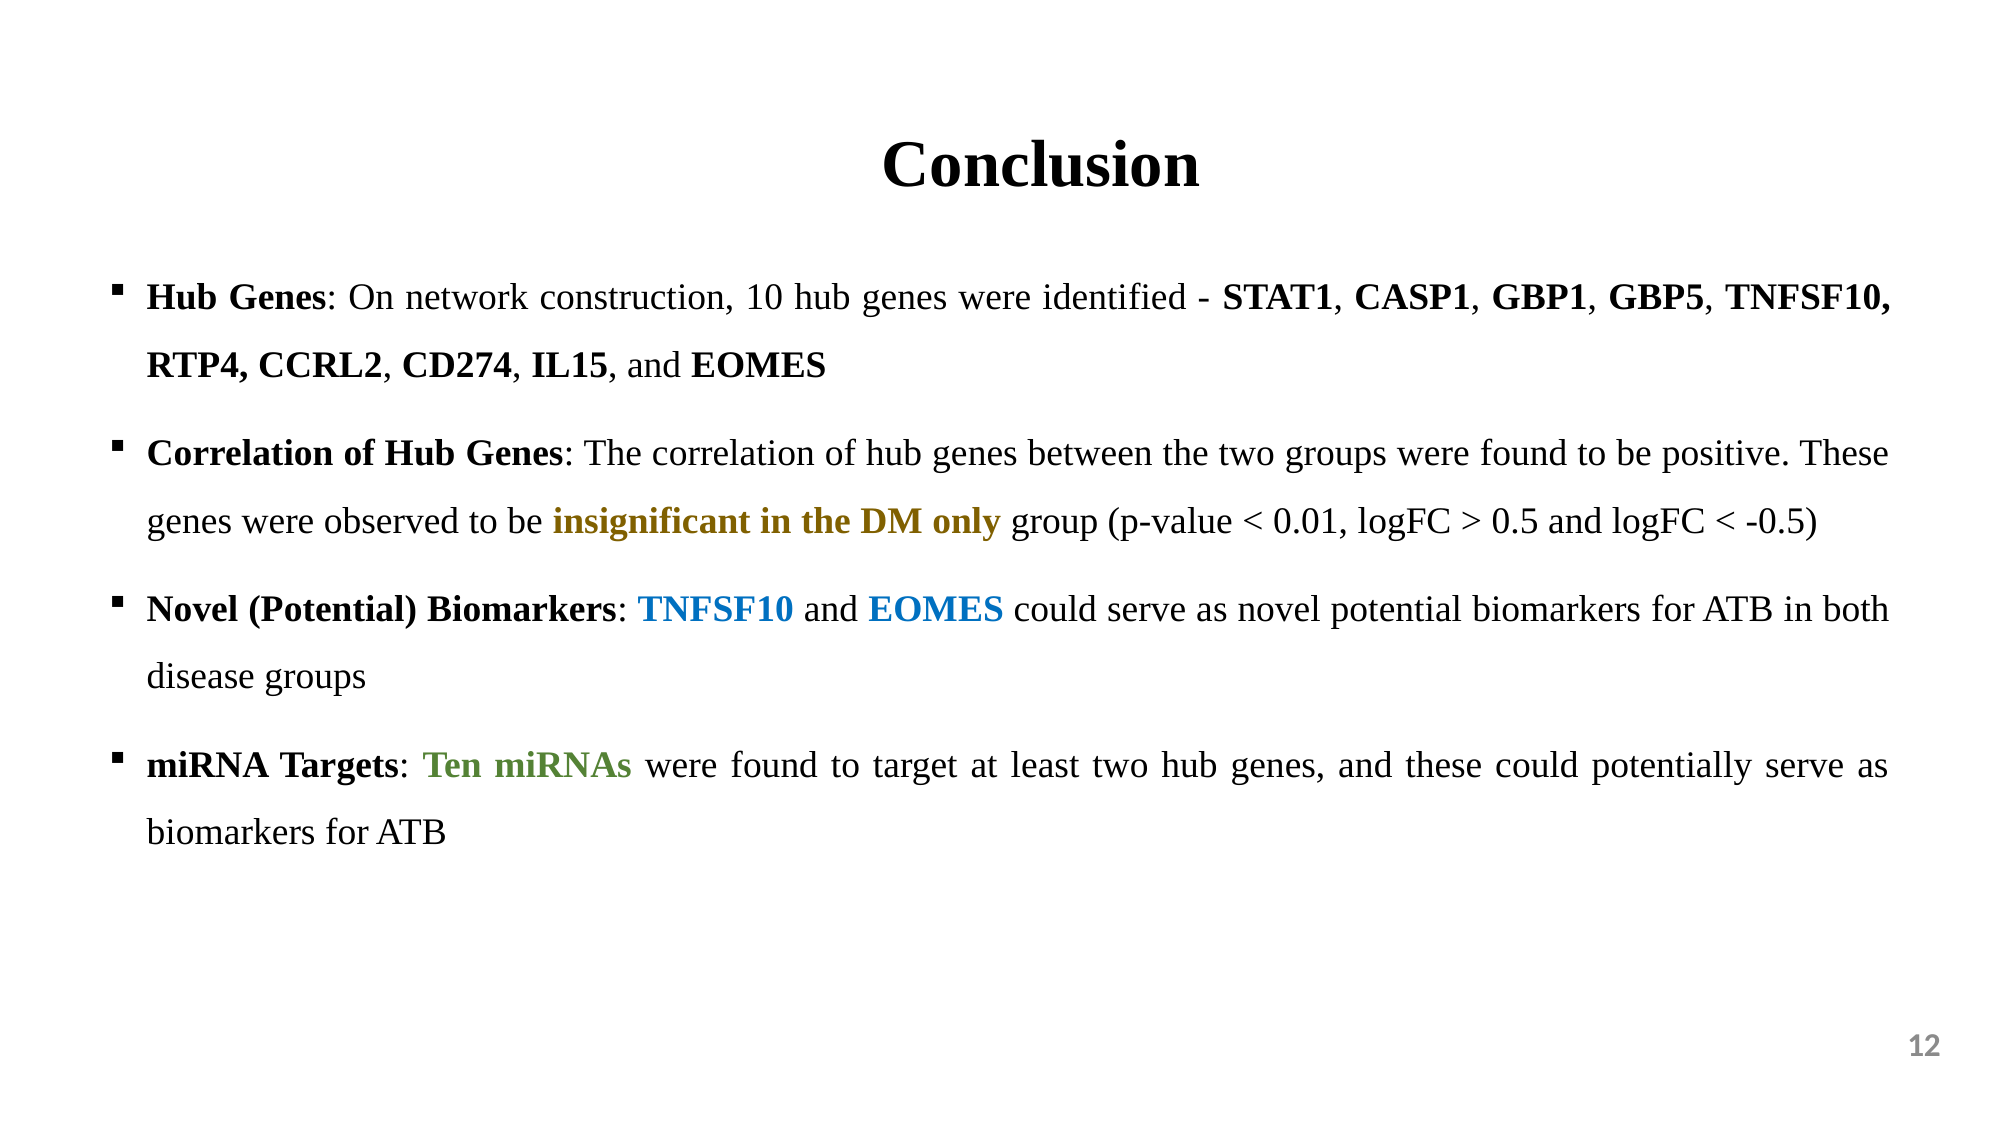

Conclusion
Hub Genes: On network construction, 10 hub genes were identified - STAT1, CASP1, GBP1, GBP5, TNFSF10, RTP4, CCRL2, CD274, IL15, and EOMES
Correlation of Hub Genes: The correlation of hub genes between the two groups were found to be positive. These genes were observed to be insignificant in the DM only group (p-value < 0.01, logFC > 0.5 and logFC < -0.5)
Novel (Potential) Biomarkers: TNFSF10 and EOMES could serve as novel potential biomarkers for ATB in both disease groups
miRNA Targets: Ten miRNAs were found to target at least two hub genes, and these could potentially serve as biomarkers for ATB
12